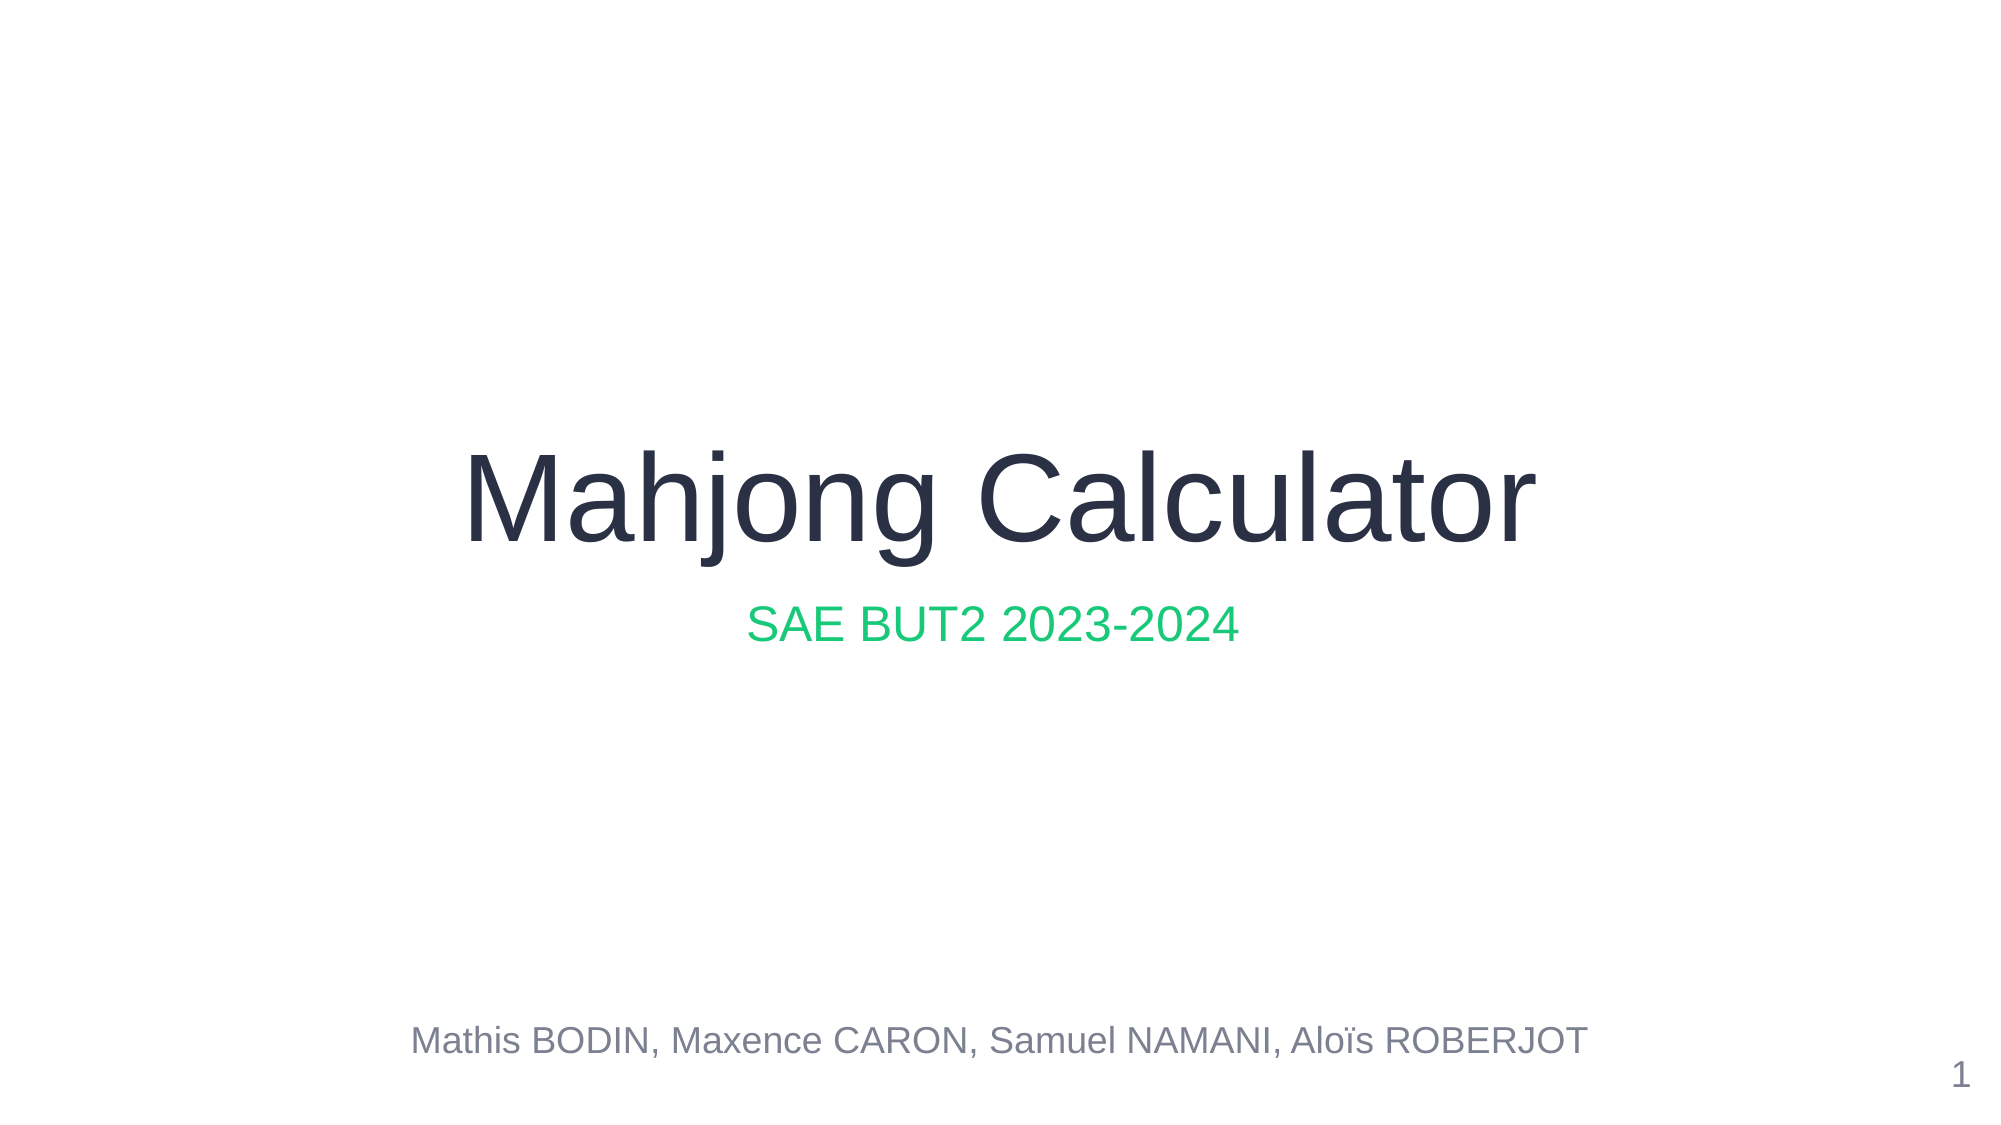

# Mahjong Calculator
SAE BUT2 2023-2024
Mathis BODIN, Maxence CARON, Samuel NAMANI, Aloïs ROBERJOT
1